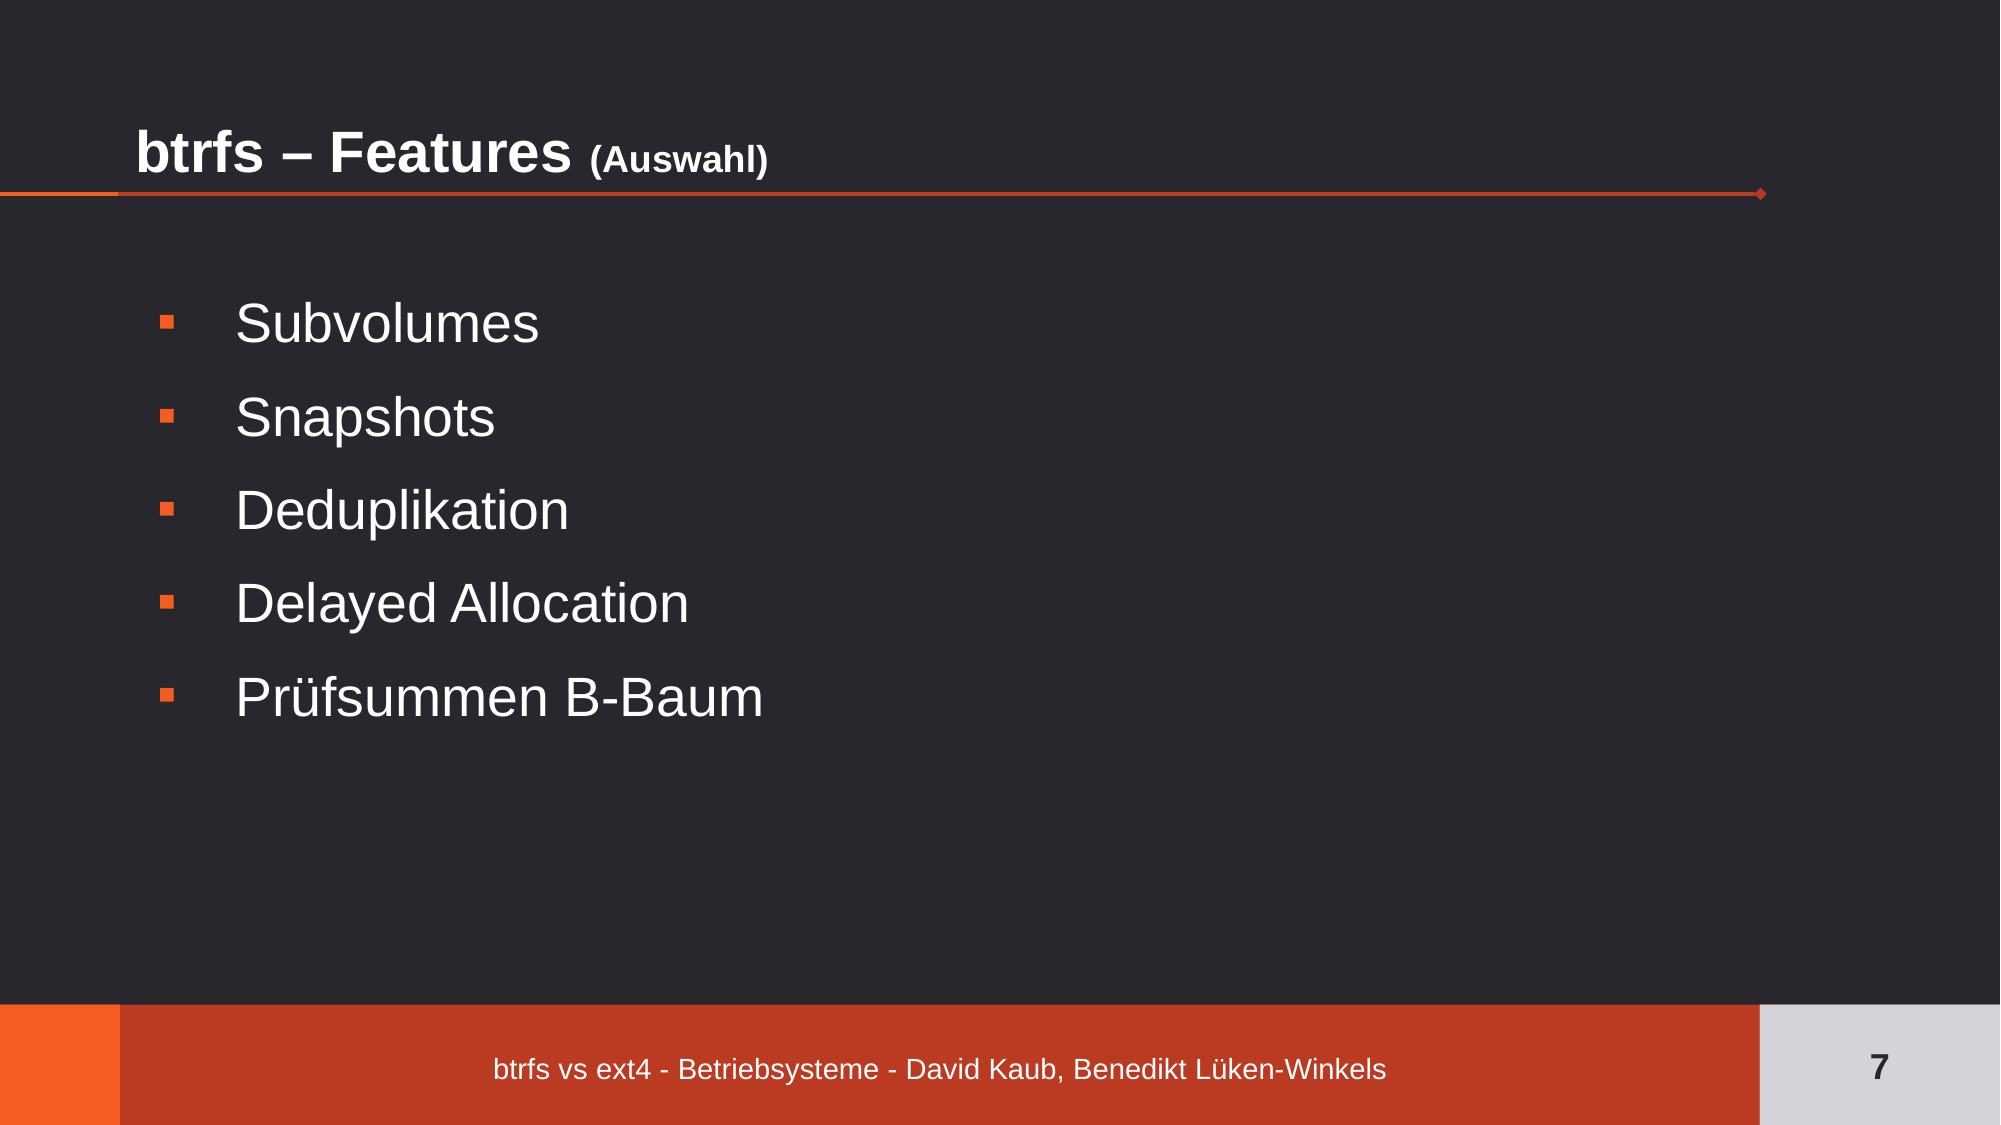

# btrfs – Features (Auswahl)
Subvolumes
Snapshots
Deduplikation
Delayed Allocation
Prüfsummen B-Baum
7
btrfs vs ext4 - Betriebsysteme - David Kaub, Benedikt Lüken-Winkels